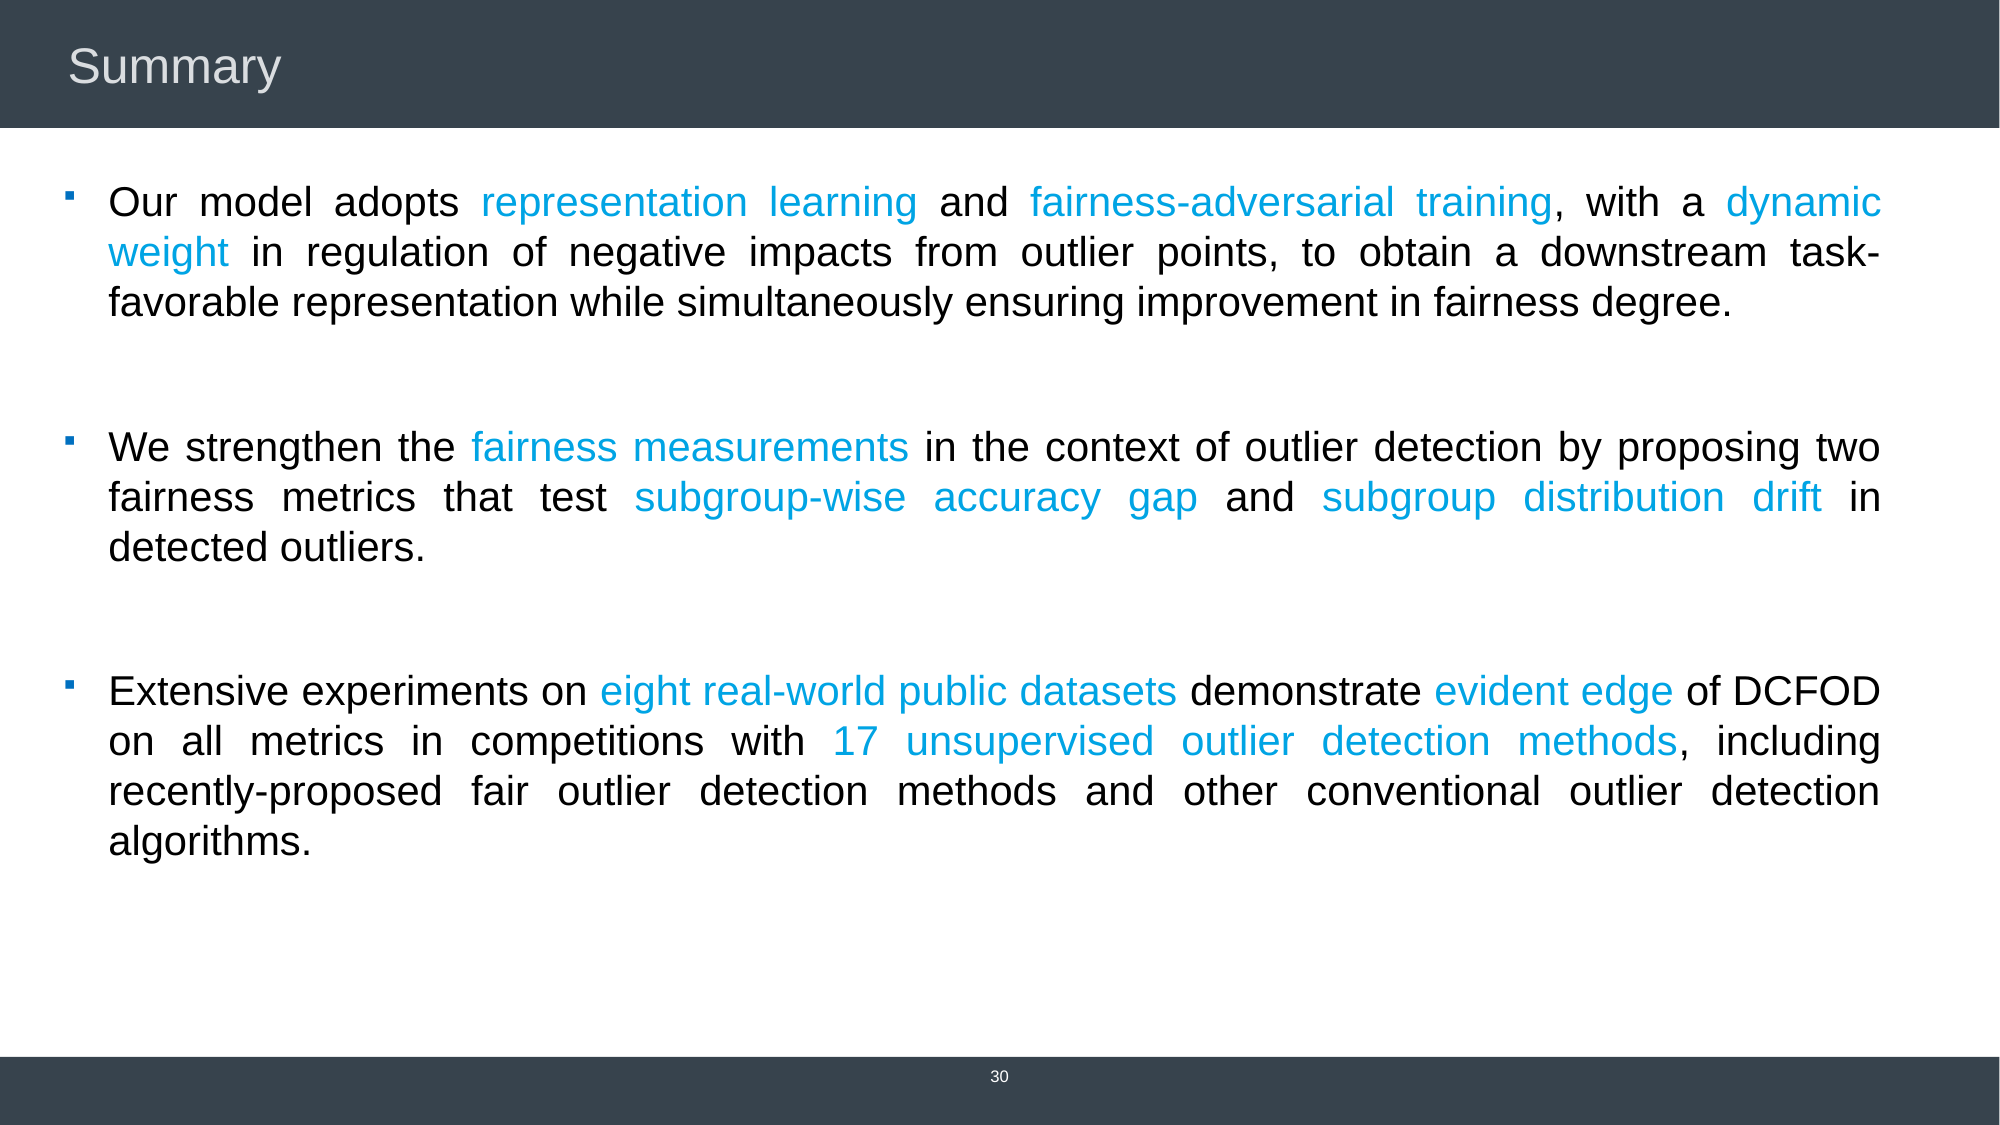

# Summary
Our model adopts representation learning and fairness-adversarial training, with a dynamic weight in regulation of negative impacts from outlier points, to obtain a downstream task-favorable representation while simultaneously ensuring improvement in fairness degree.

We strengthen the fairness measurements in the context of outlier detection by proposing two fairness metrics that test subgroup-wise accuracy gap and subgroup distribution drift in detected outliers.

Extensive experiments on eight real-world public datasets demonstrate evident edge of DCFOD on all metrics in competitions with 17 unsupervised outlier detection methods, including recently-proposed fair outlier detection methods and other conventional outlier detection algorithms.

30